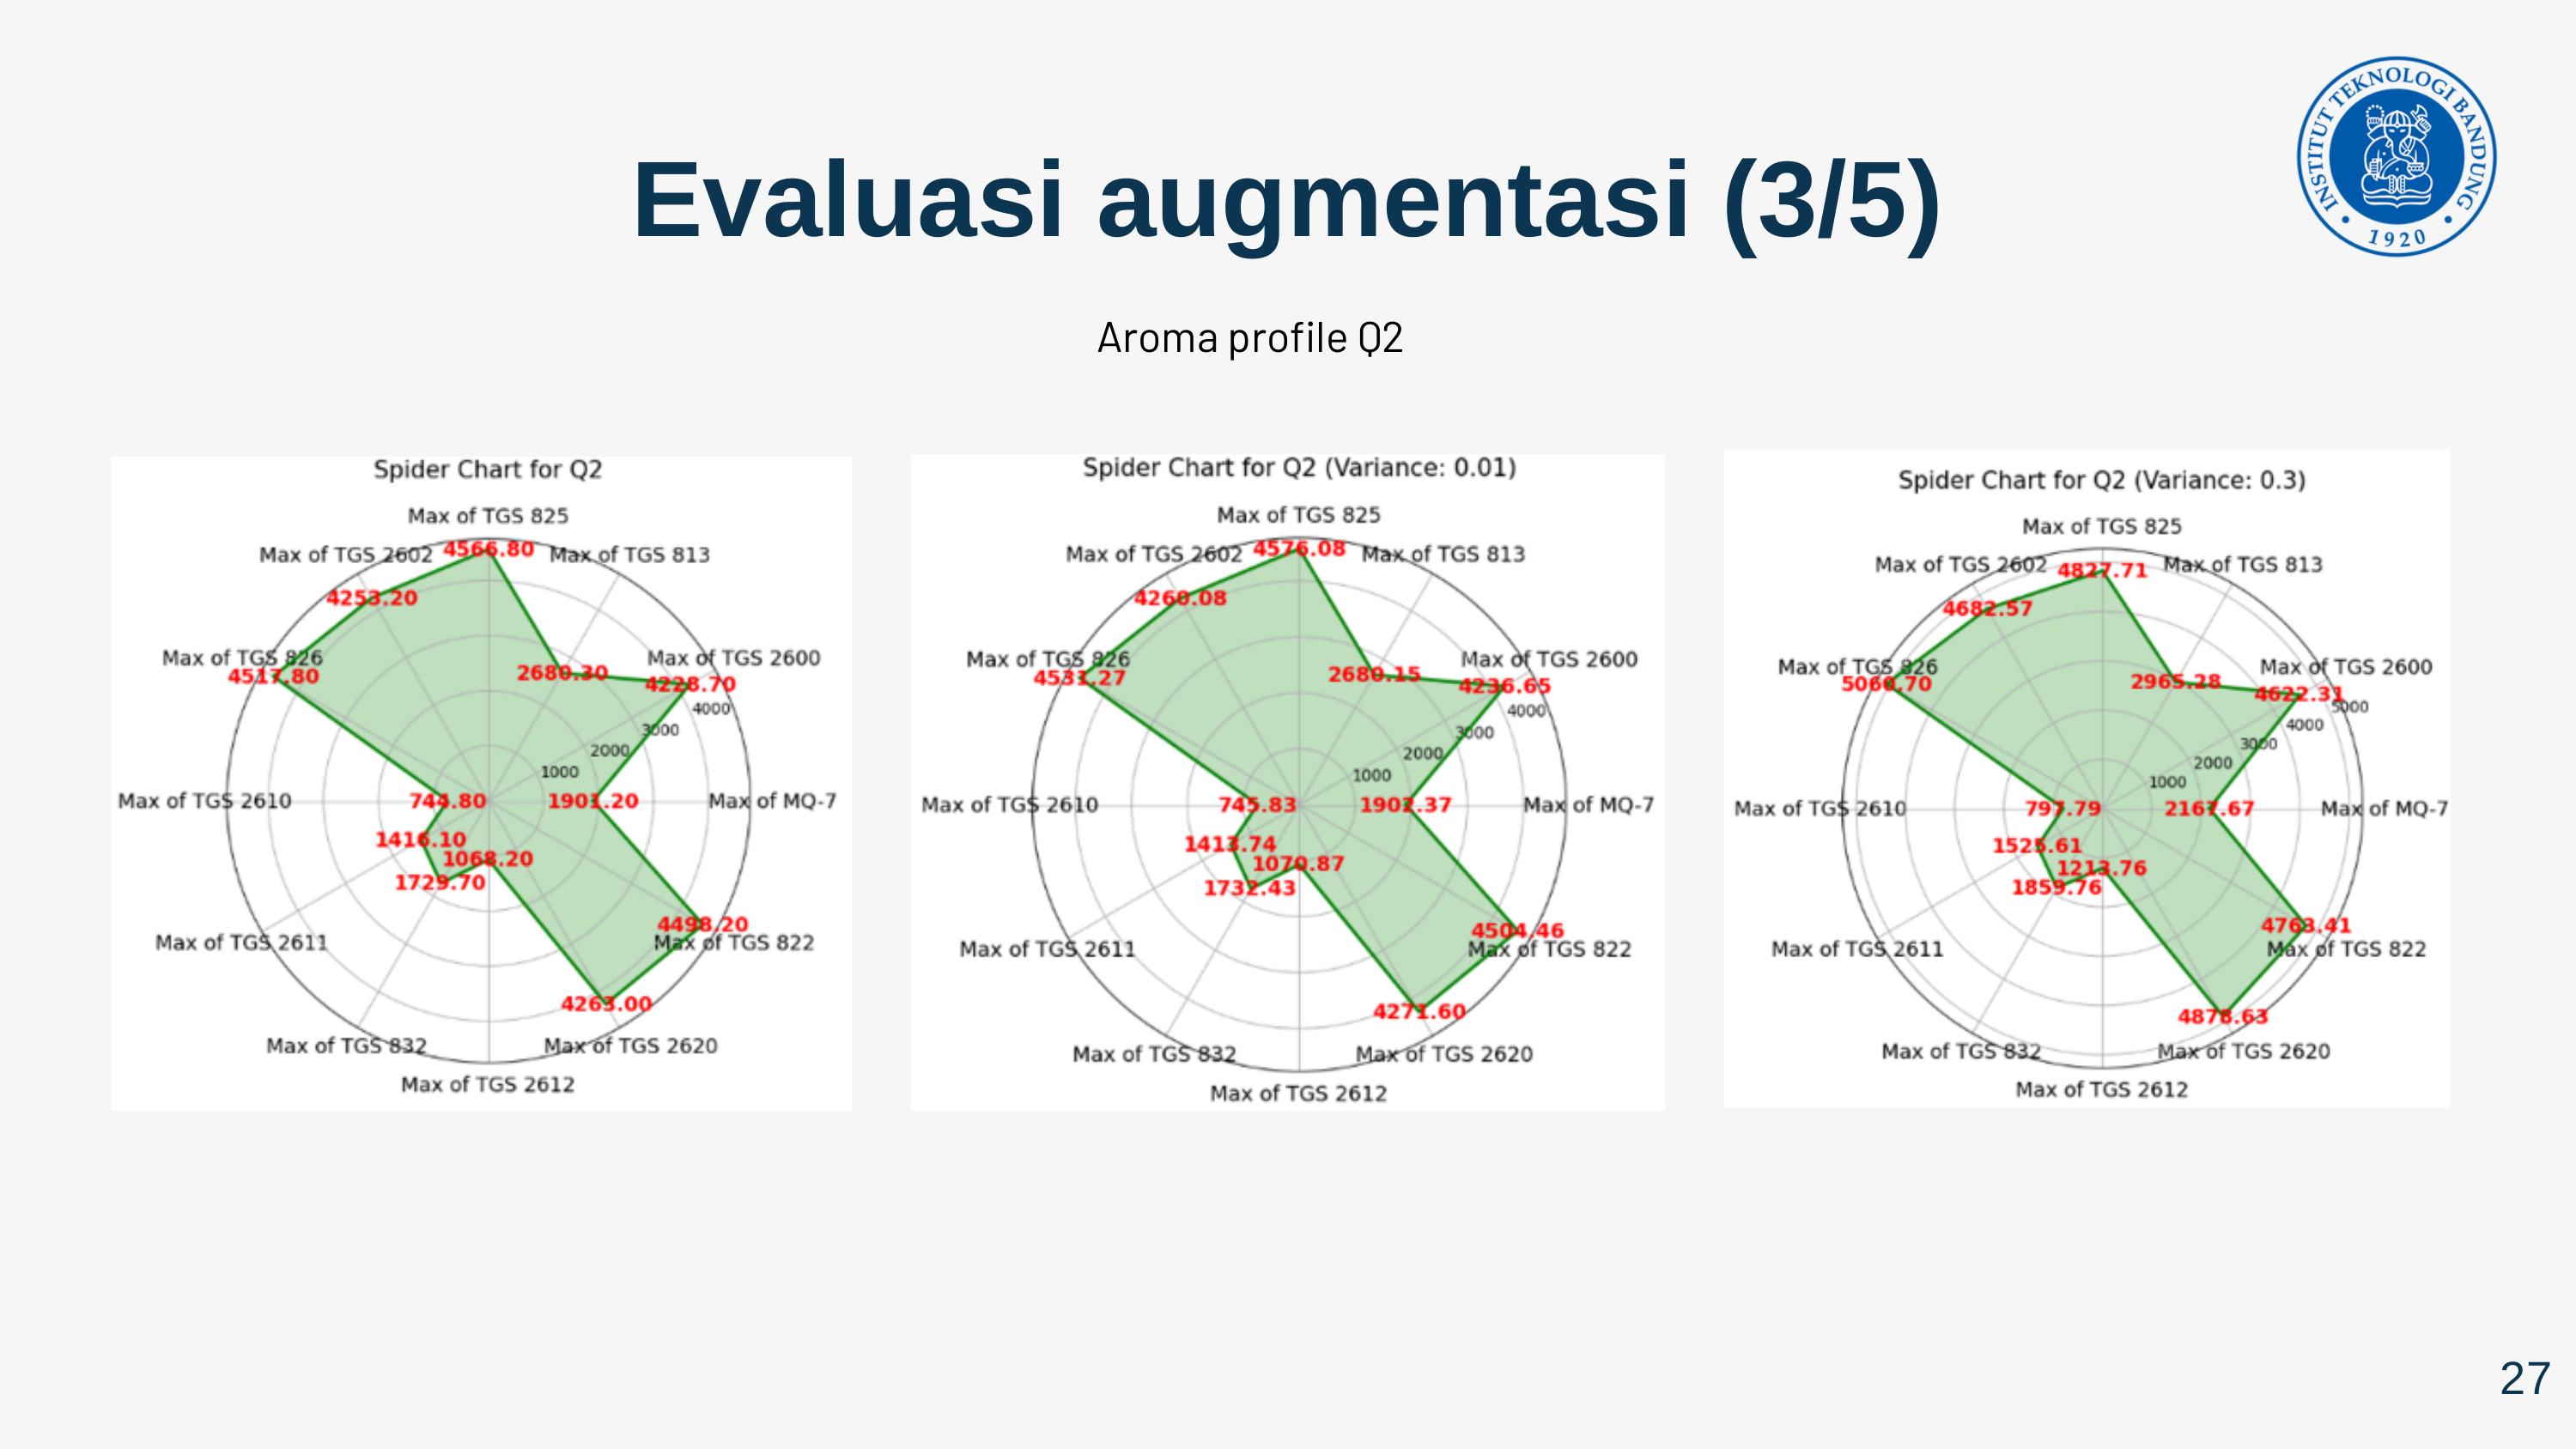

Evaluasi augmentasi (3/5)
Aroma profile Q2

27